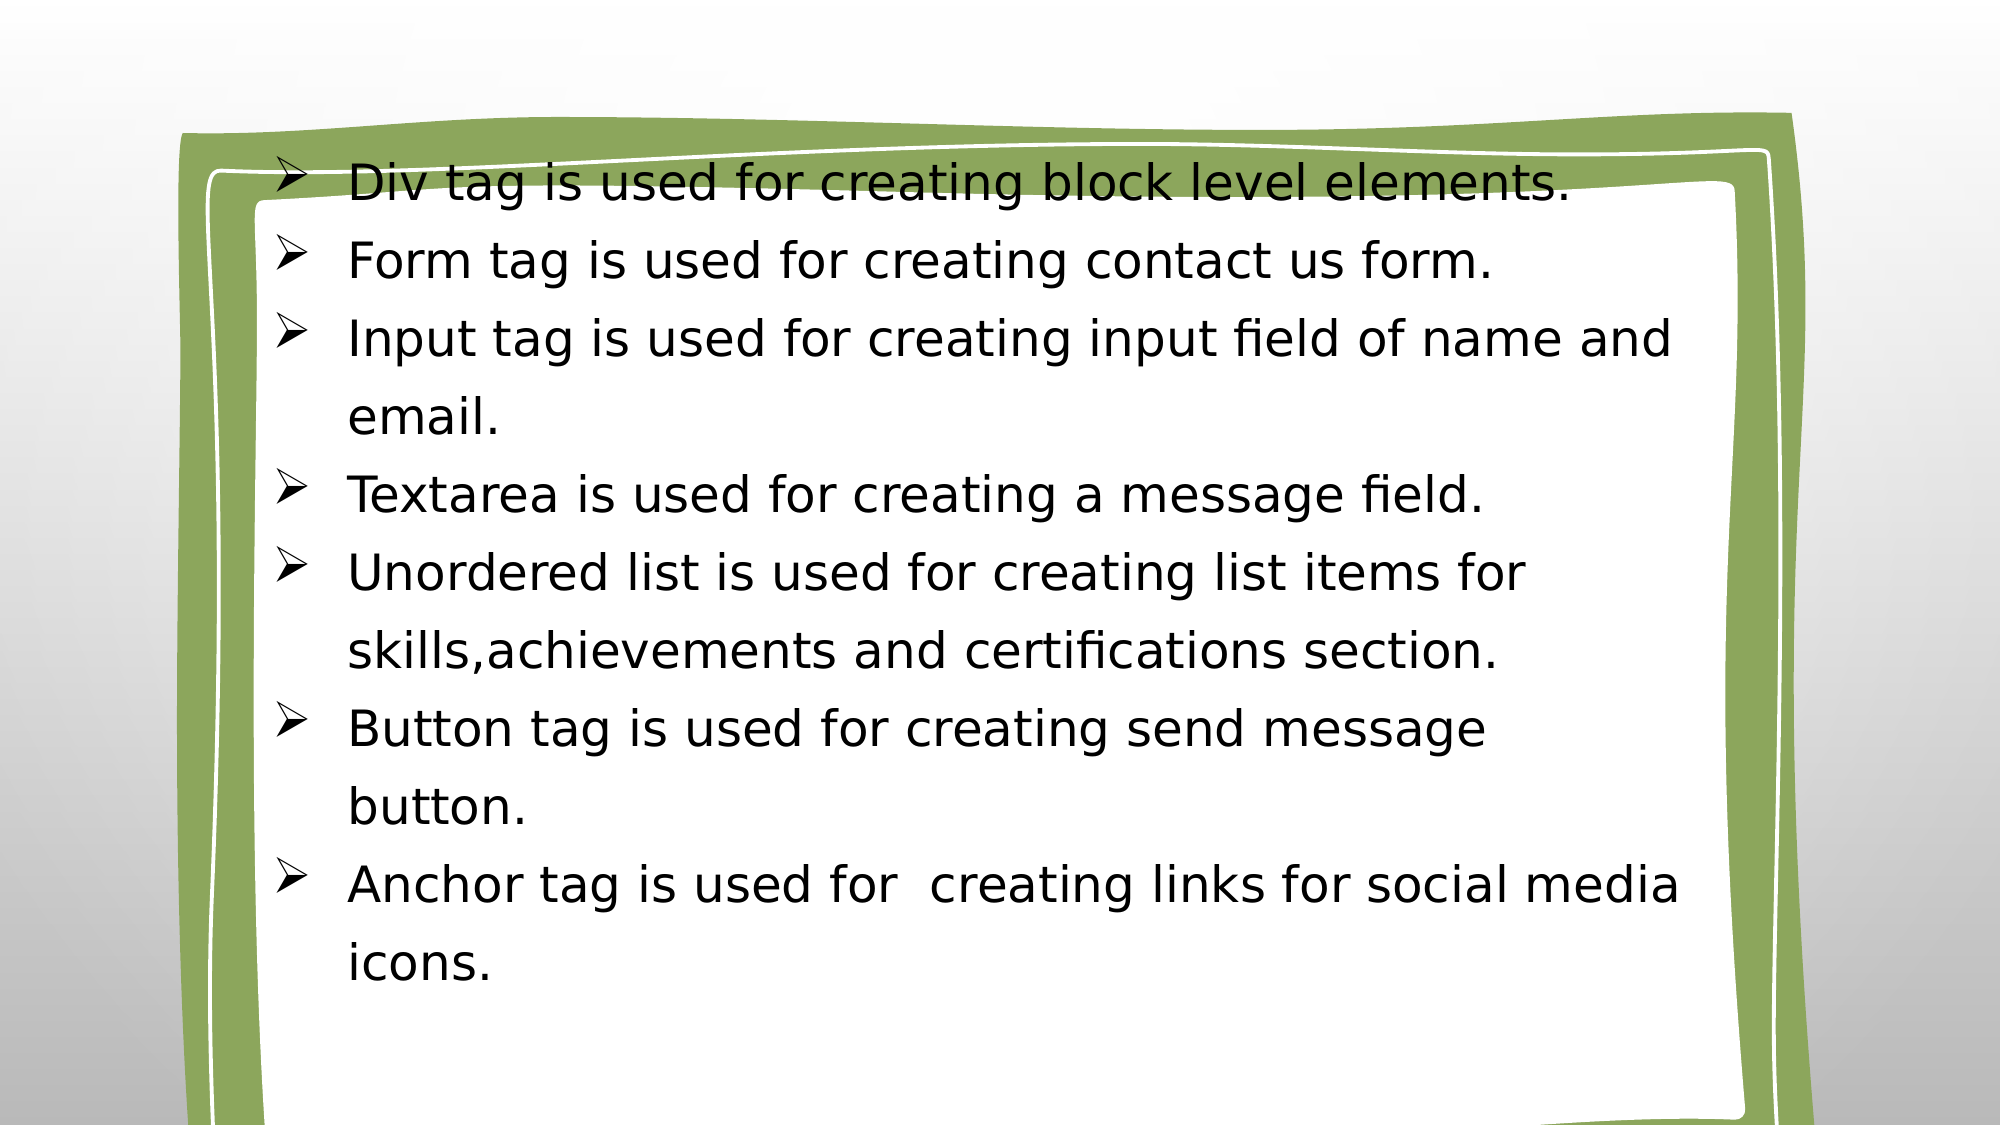

Div tag is used for creating block level elements.
Form tag is used for creating contact us form.
Input tag is used for creating input field of name and email.
Textarea is used for creating a message field.
Unordered list is used for creating list items for skills,achievements and certifications section.
Button tag is used for creating send message button.
Anchor tag is used for  creating links for social media icons.